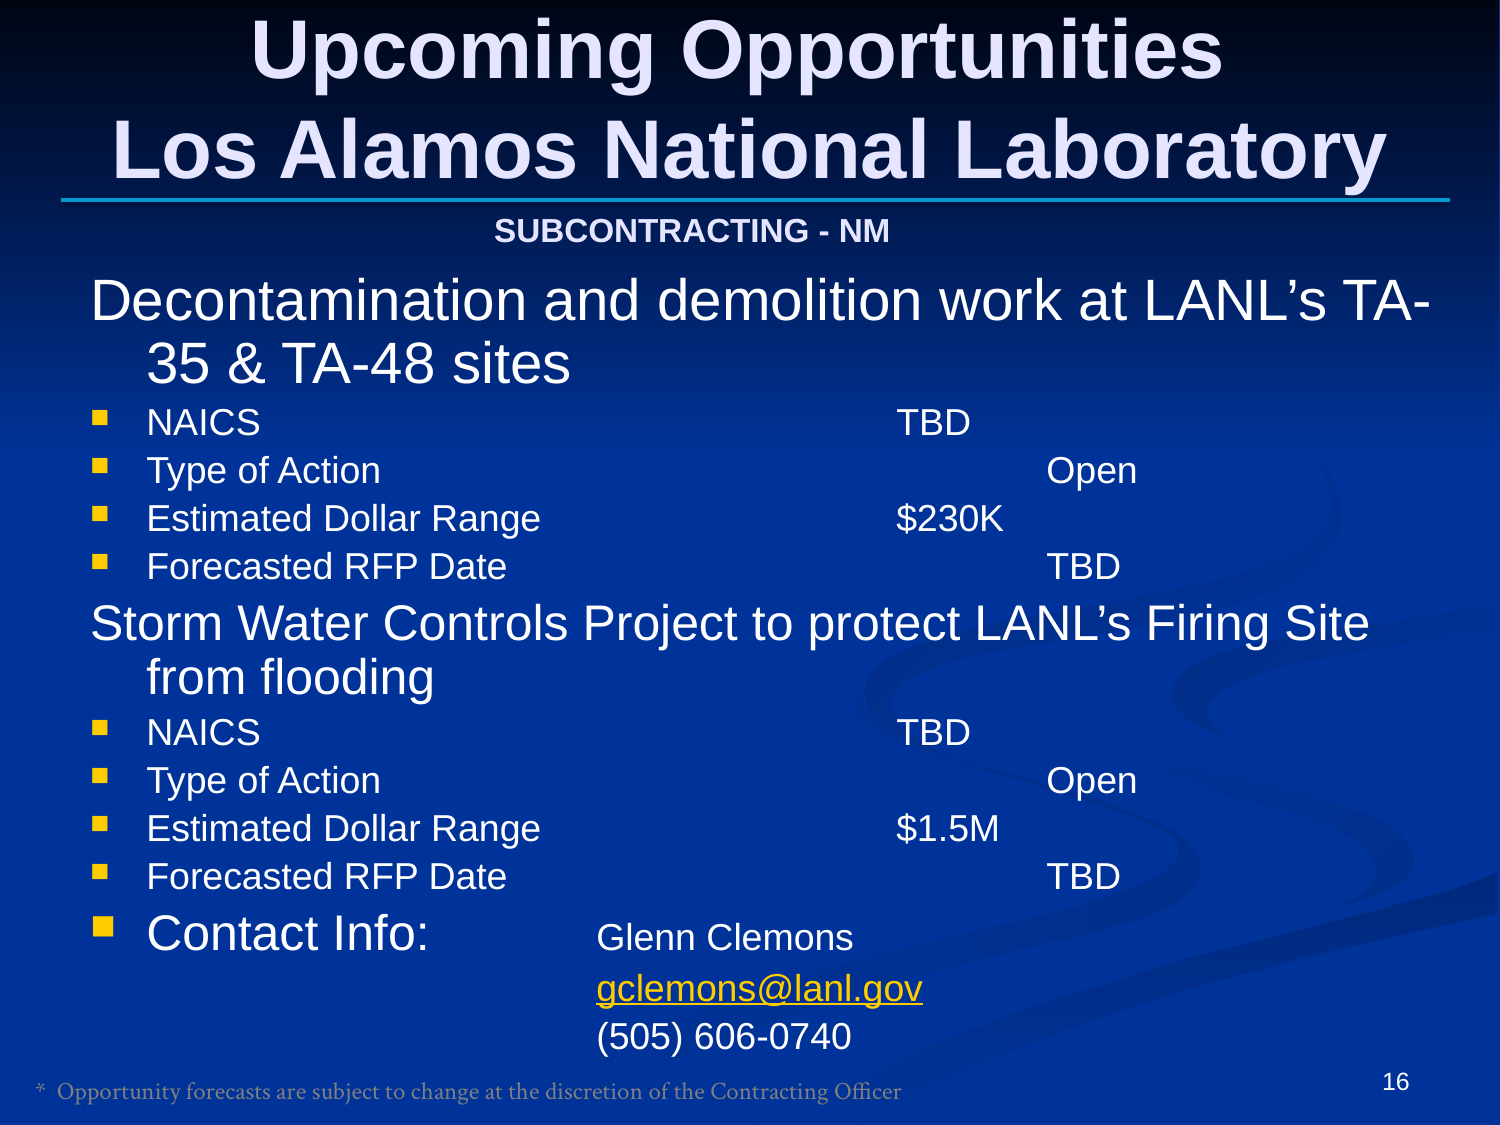

# Upcoming Opportunities Los Alamos National Laboratory
SUBCONTRACTING - NM
Decontamination and demolition work at LANL’s TA-35 & TA-48 sites
NAICS					TBD
Type of Action					Open
Estimated Dollar Range			$230K
Forecasted RFP Date				TBD
Storm Water Controls Project to protect LANL’s Firing Site from flooding
NAICS					TBD
Type of Action					Open
Estimated Dollar Range			$1.5M
Forecasted RFP Date				TBD
Contact Info:  	Glenn Clemons
				gclemons@lanl.gov
				(505) 606-0740

16
*  Opportunity forecasts are subject to change at the discretion of the Contracting Officer